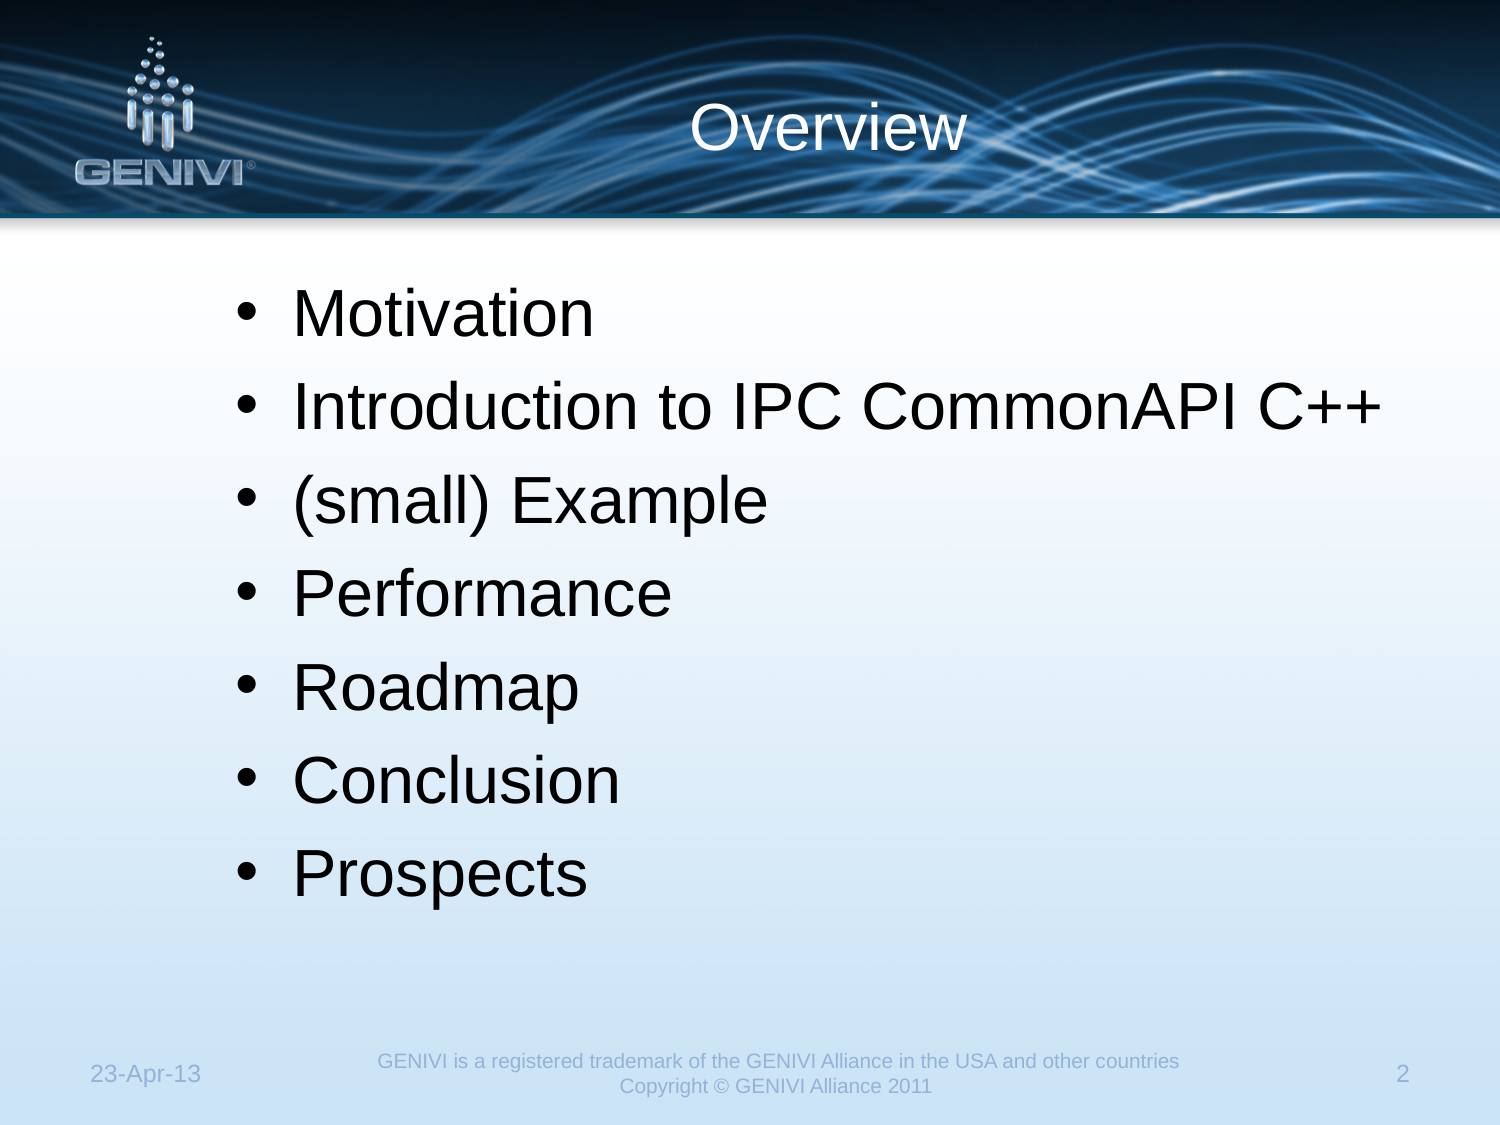

# Overview
Motivation
Introduction to IPC CommonAPI C++
(small) Example
Performance
Roadmap
Conclusion
Prospects

23-Apr-13
GENIVI is a registered trademark of the GENIVI Alliance in the USA and other countries
Copyright © GENIVI Alliance 2011
2